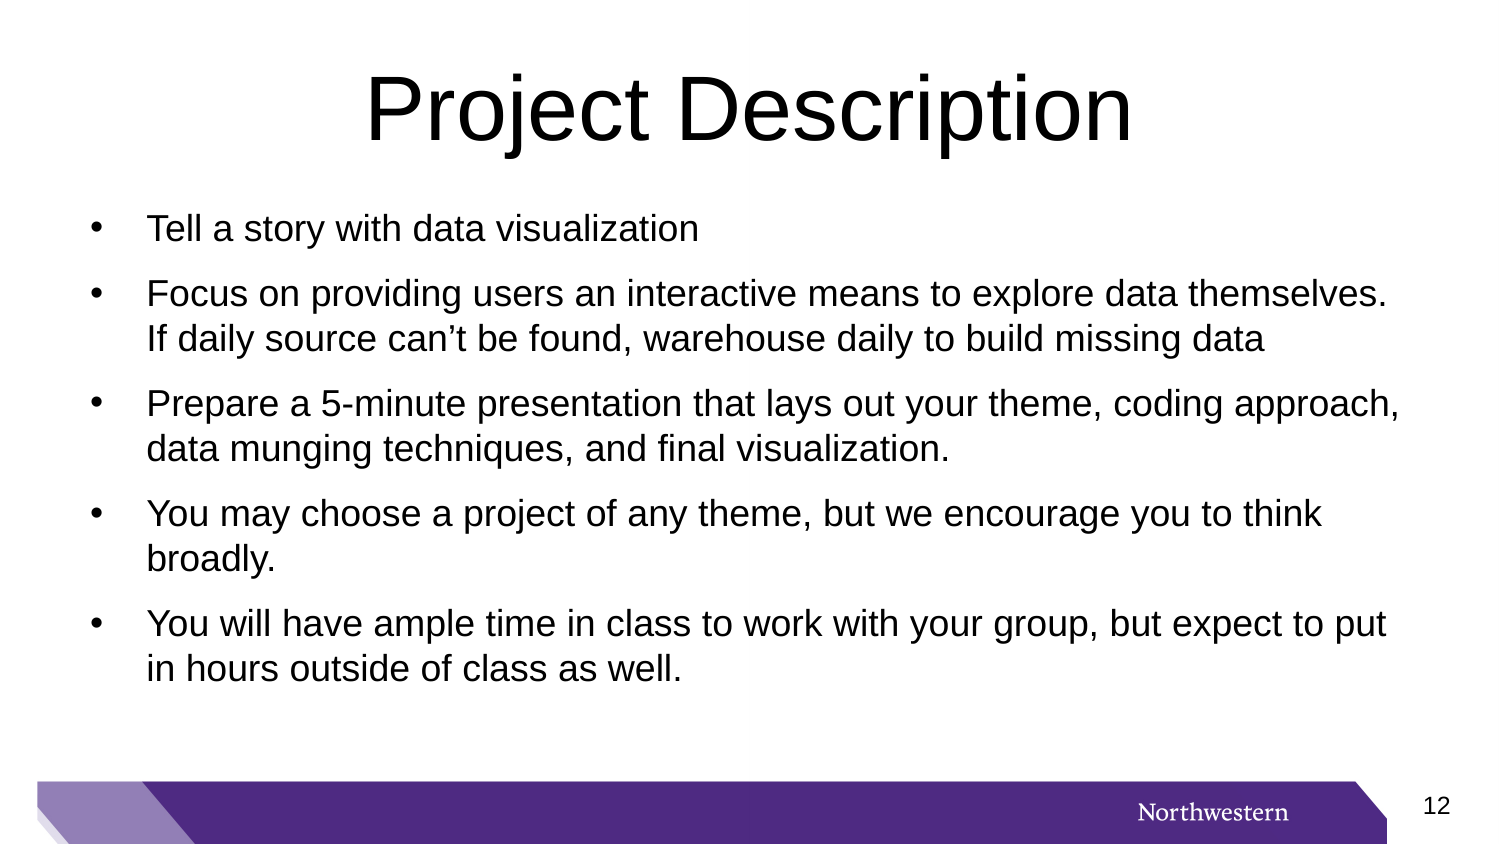

# Project Description
Tell a story with data visualization
Focus on providing users an interactive means to explore data themselves. If daily source can’t be found, warehouse daily to build missing data
Prepare a 5-minute presentation that lays out your theme, coding approach, data munging techniques, and final visualization.
You may choose a project of any theme, but we encourage you to think broadly.
You will have ample time in class to work with your group, but expect to put in hours outside of class as well.

12